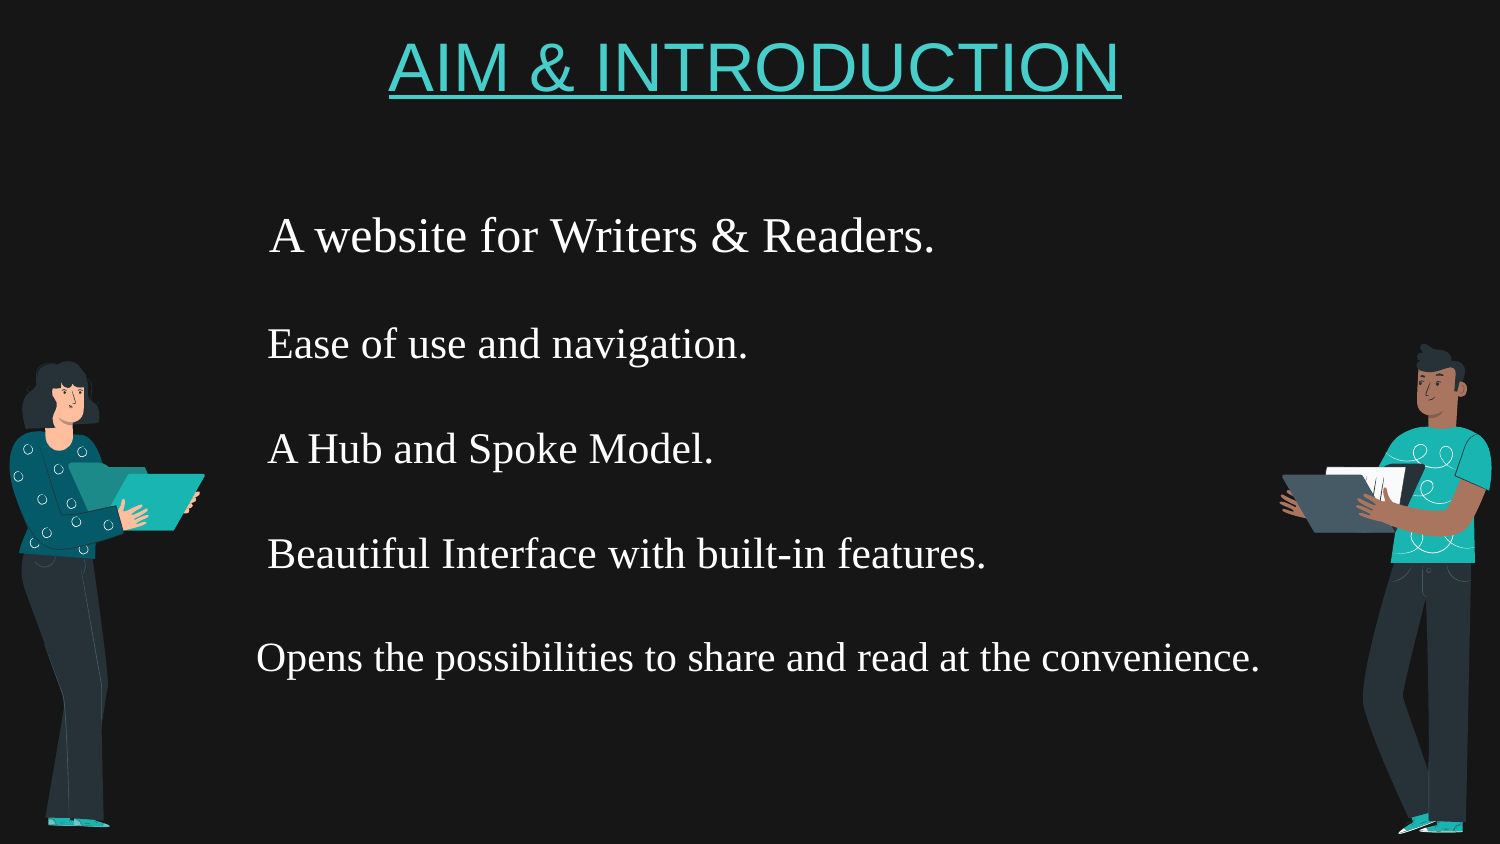

# AIM & INTRODUCTION

 A website for Writers & Readers.

 Ease of use and navigation.

 A Hub and Spoke Model.

 Beautiful Interface with built-in features.

Opens the possibilities to share and read at the convenience.